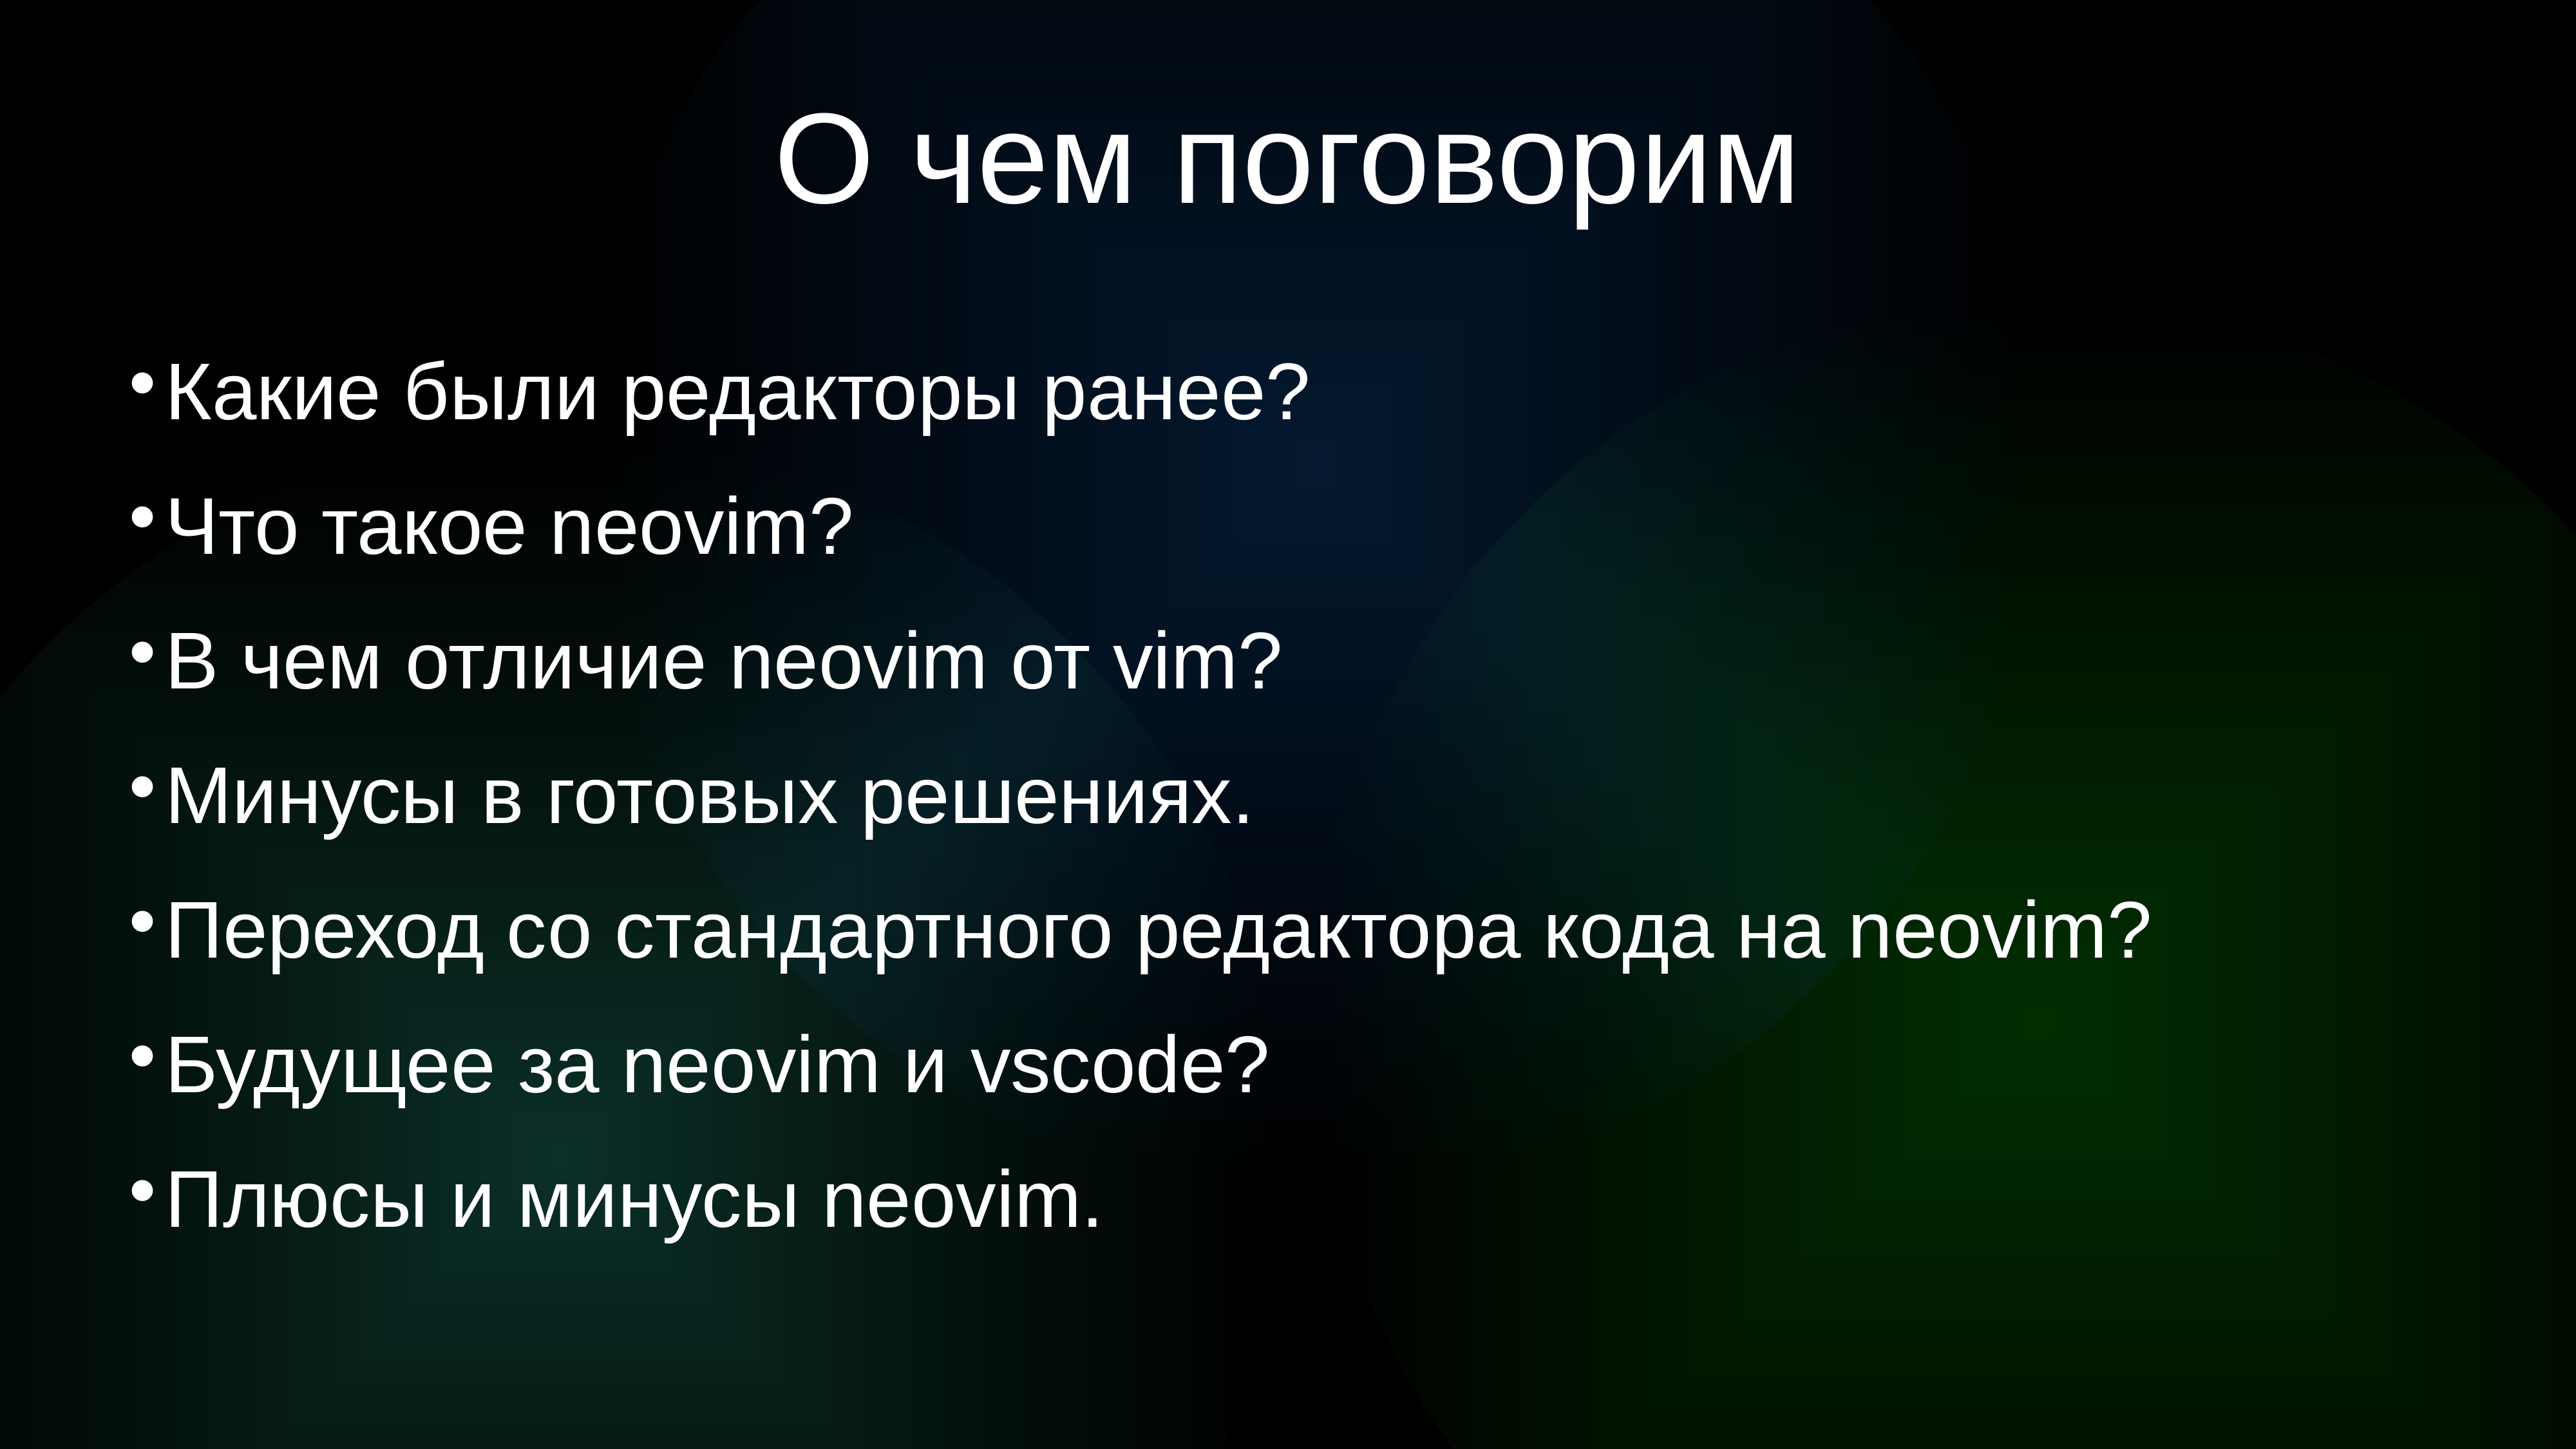

# О чем поговорим
Какие были редакторы ранее?
Что такое neovim?
В чем отличие neovim от vim?
Минусы в готовых решениях.
Переход со стандартного редактора кода на neovim?
Будущее за neovim и vscode?
Плюсы и минусы neovim.